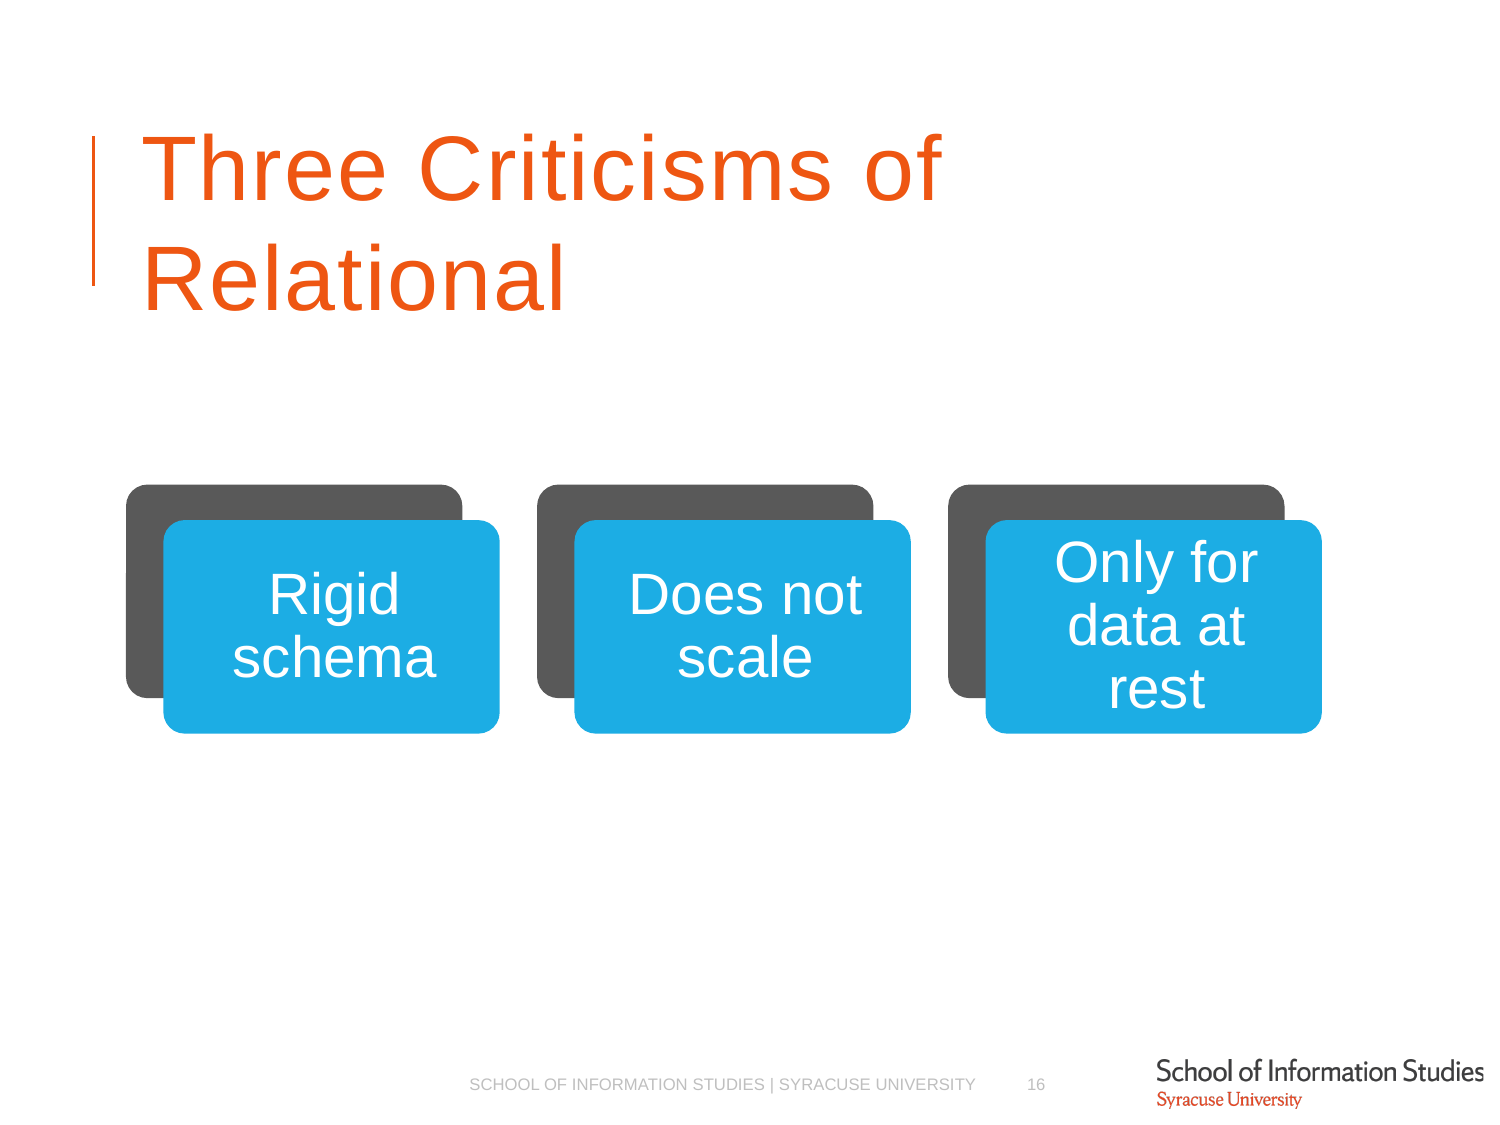

# Three Criticisms of Relational
Rigid schema
Does not scale
Only for data at rest
School of Information Studies | Syracuse University
16